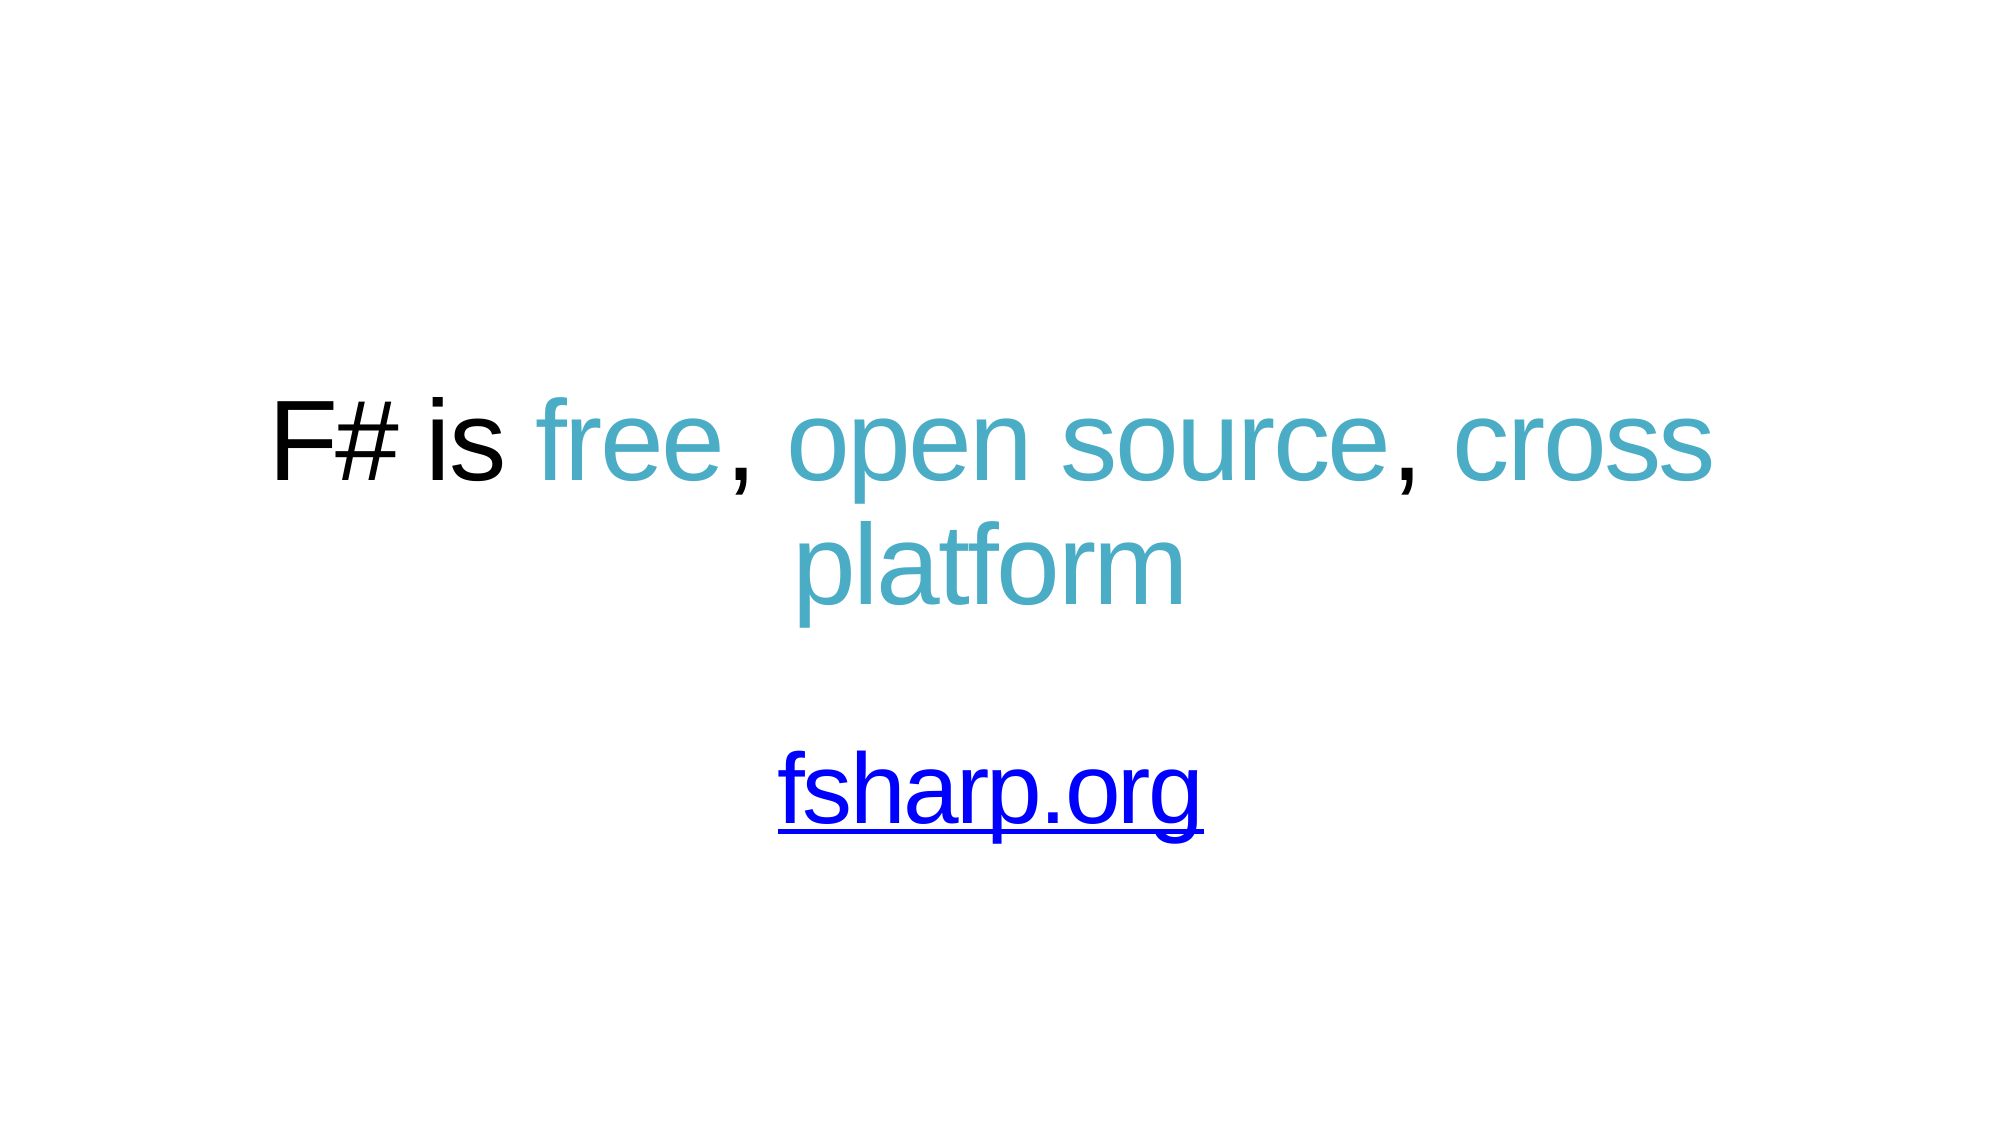

# F# is free, open source, cross platform fsharp.org